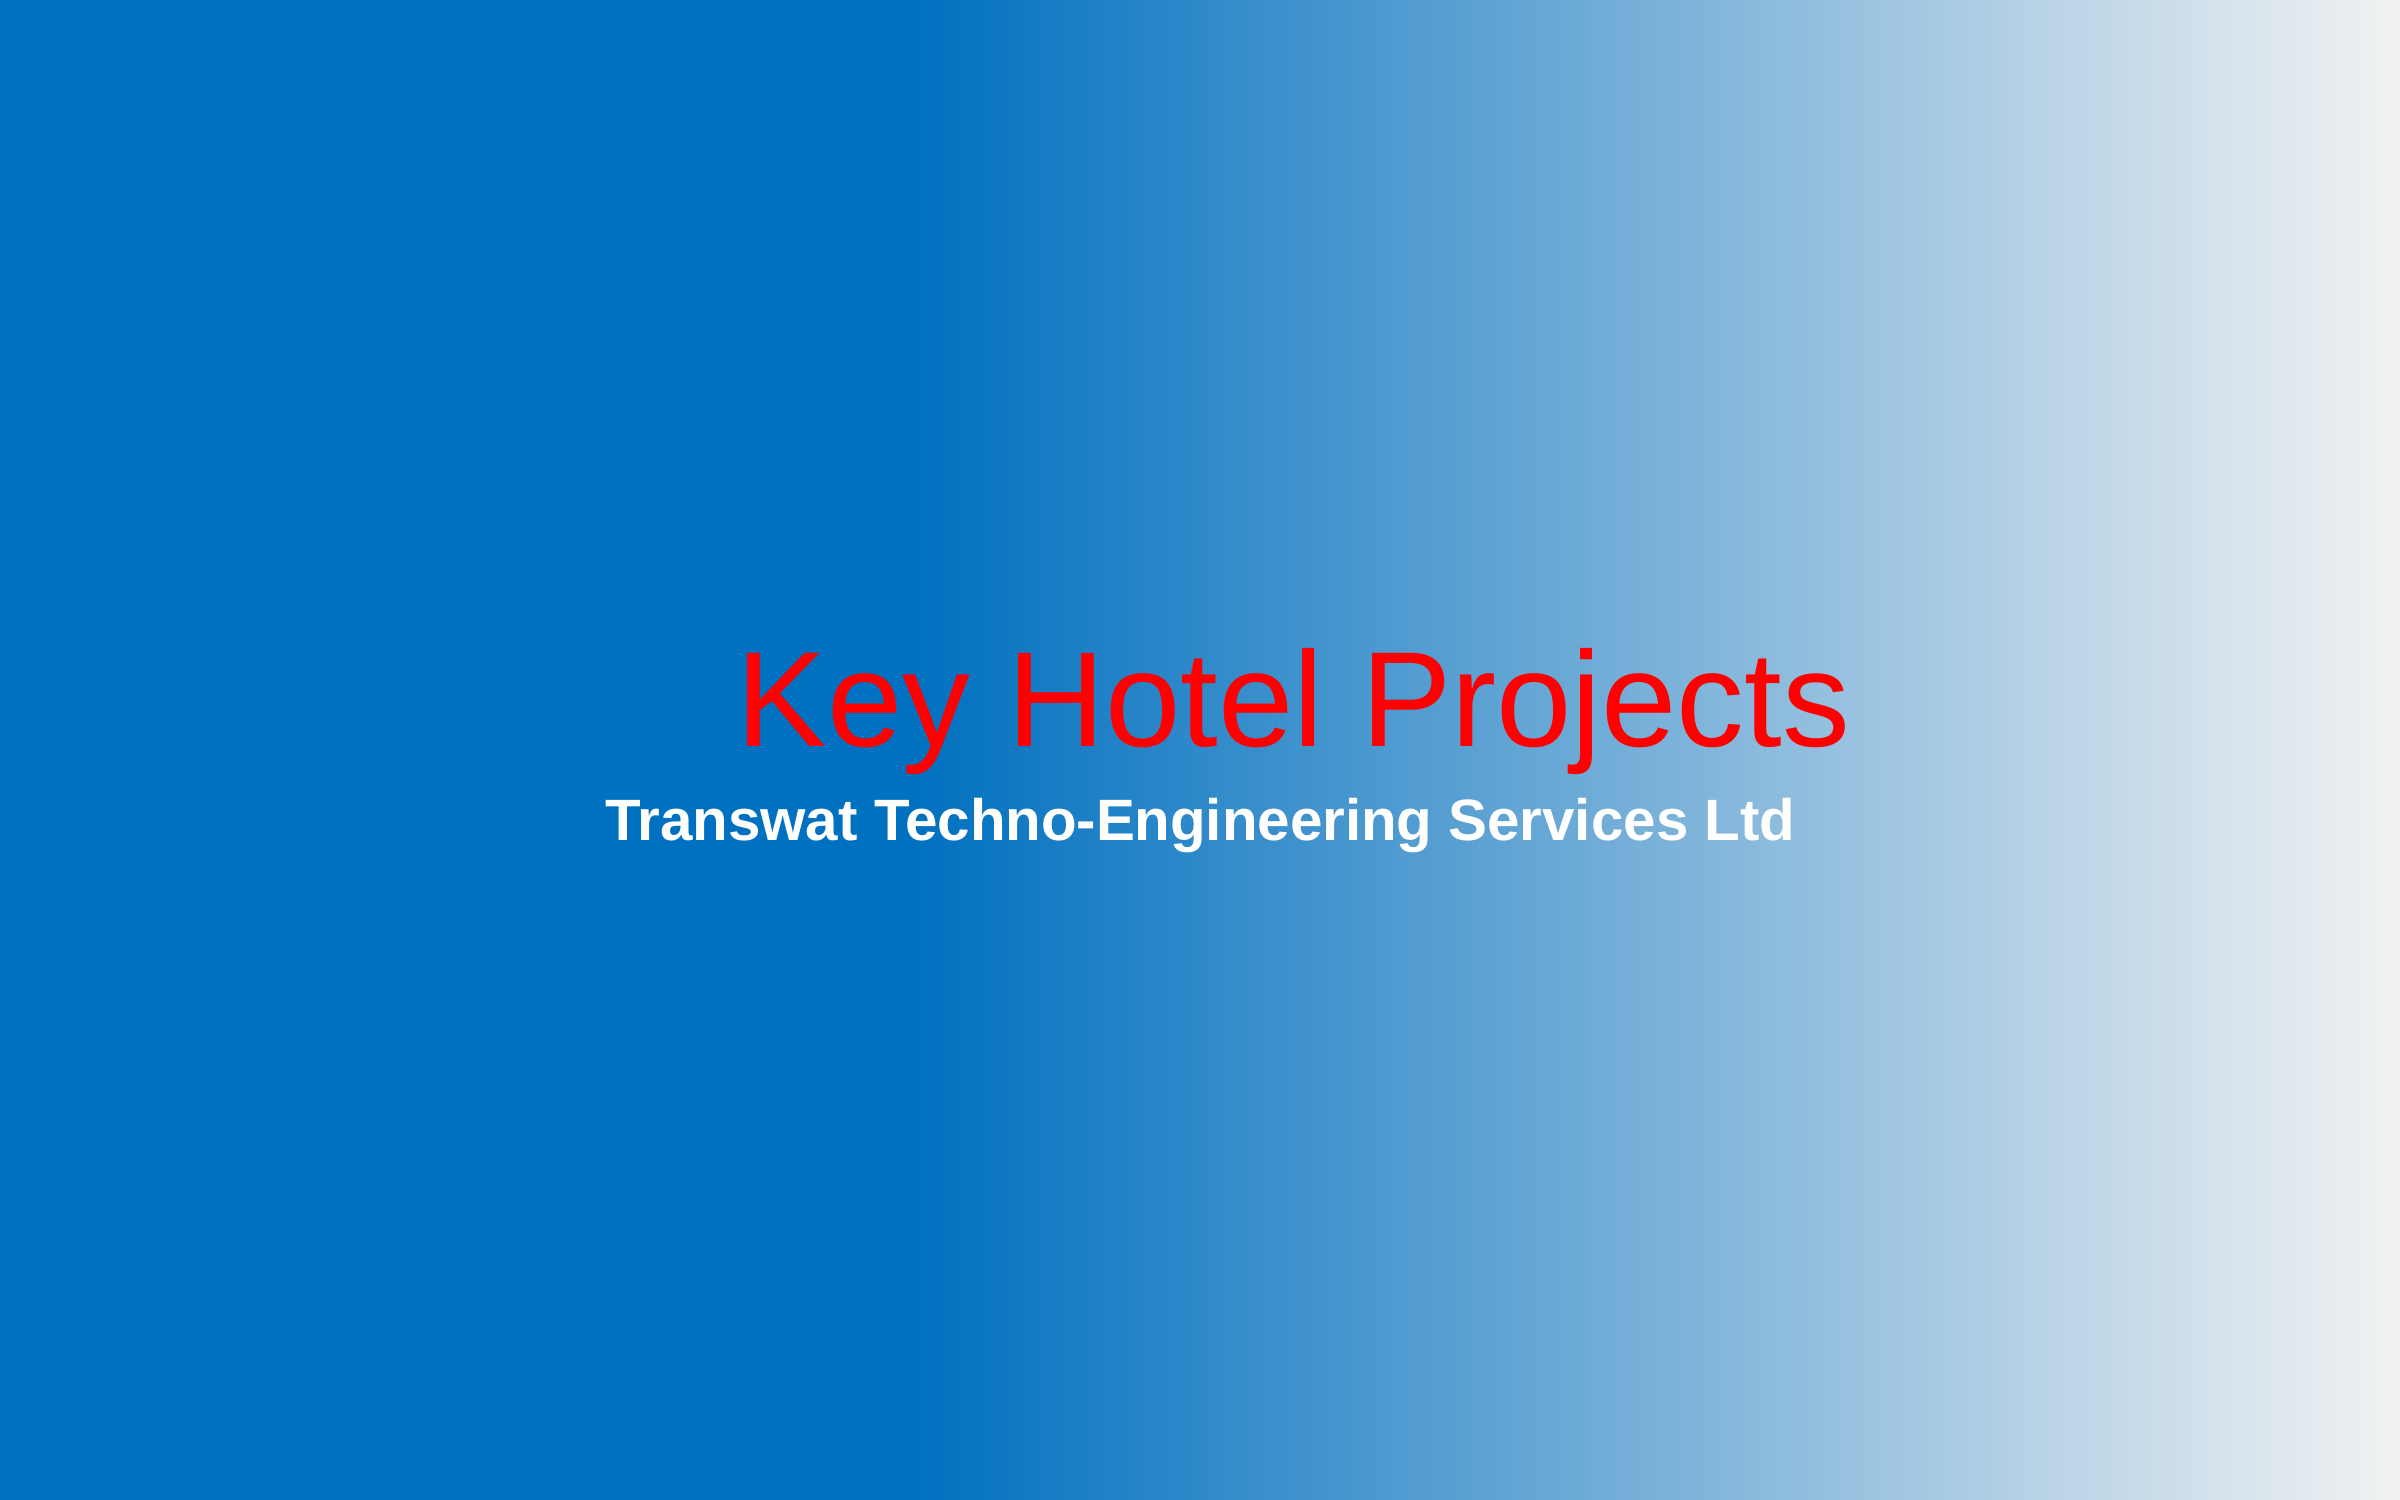

Key Hotel Projects

Transwat Techno-Engineering Services Ltd